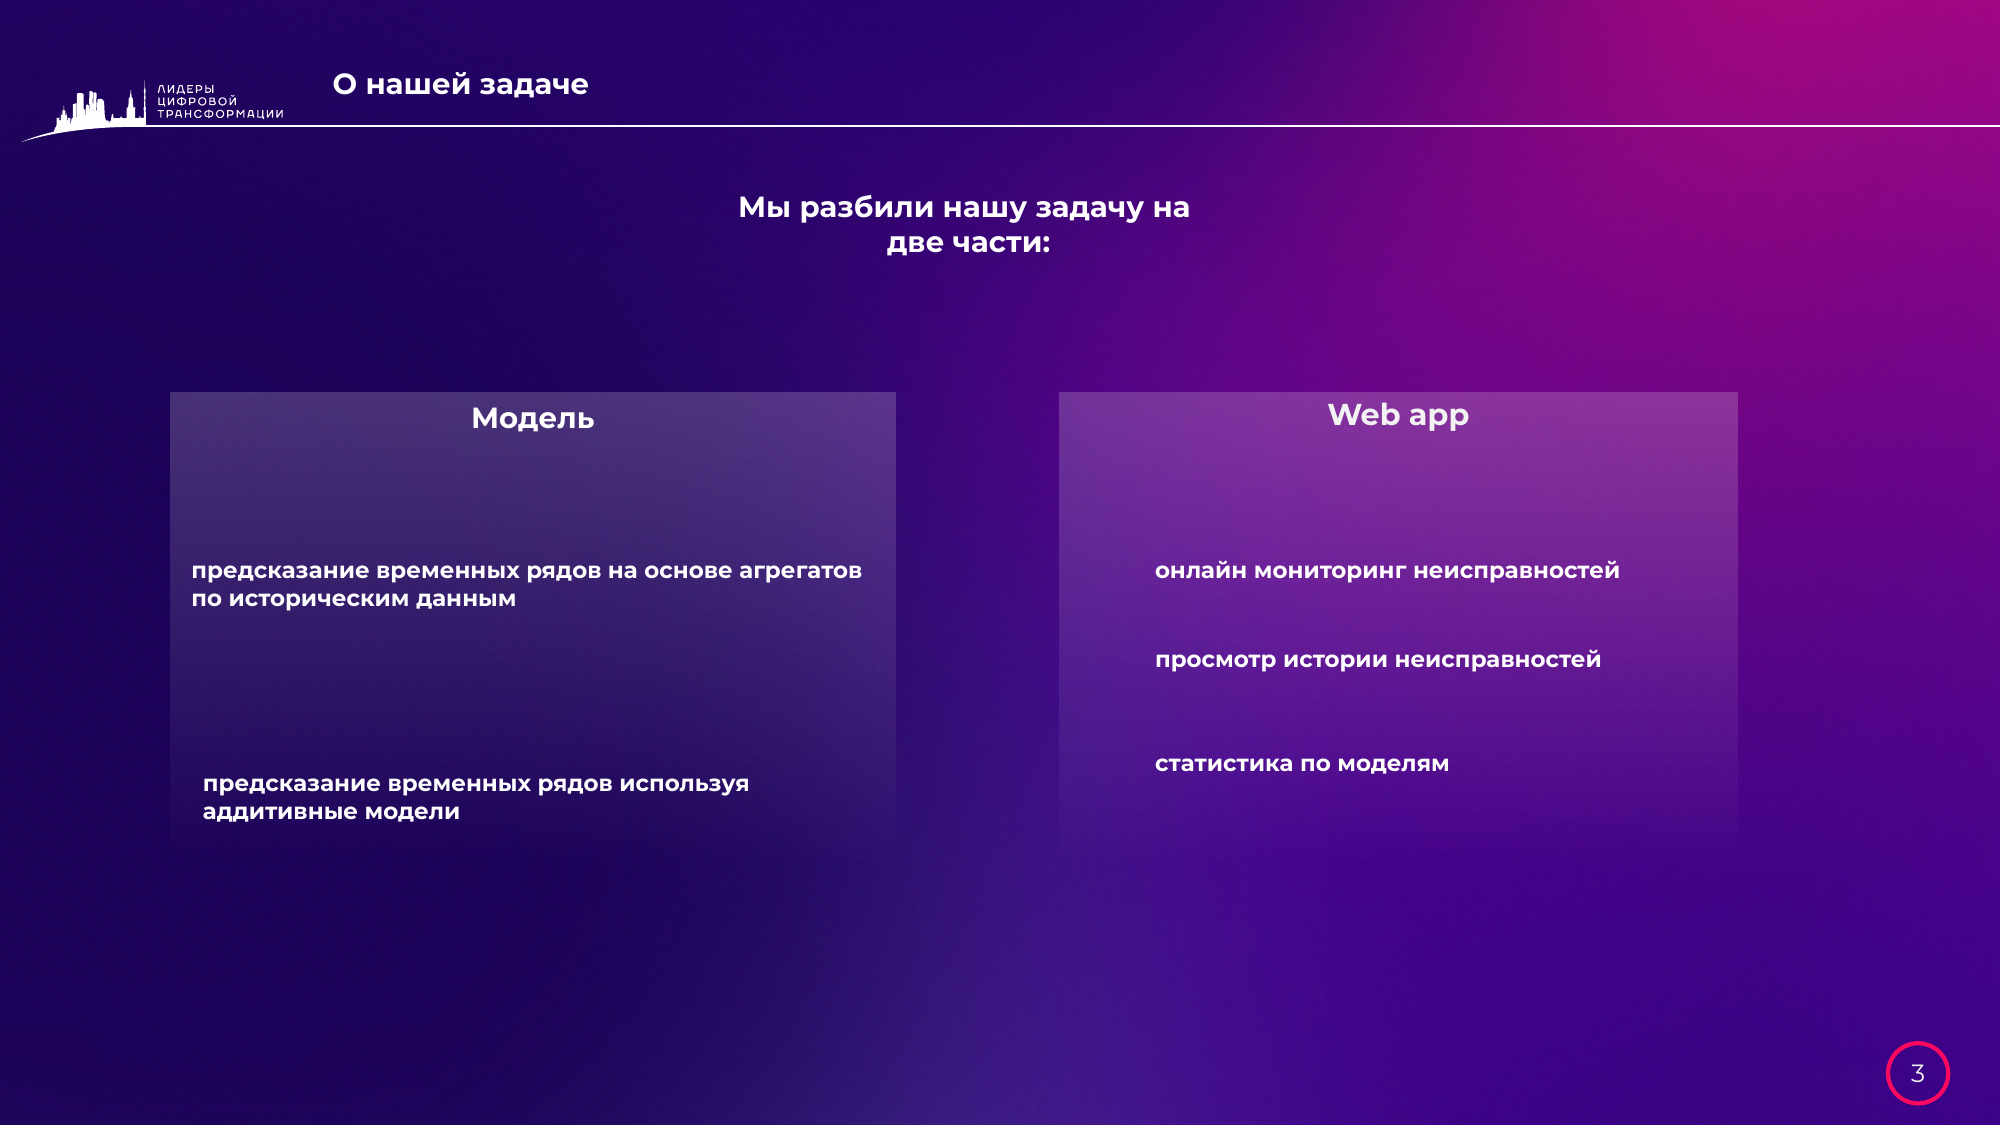

О нашей задаче
Мы разбили нашу задачу на
две части:
Модель
Web app
предсказание временных рядов на основе агрегатов по историческим данным

онлайн мониторинг неисправностей

просмотр истории неисправностей

статистика по моделям

предсказание временных рядов используя аддитивные модели
3